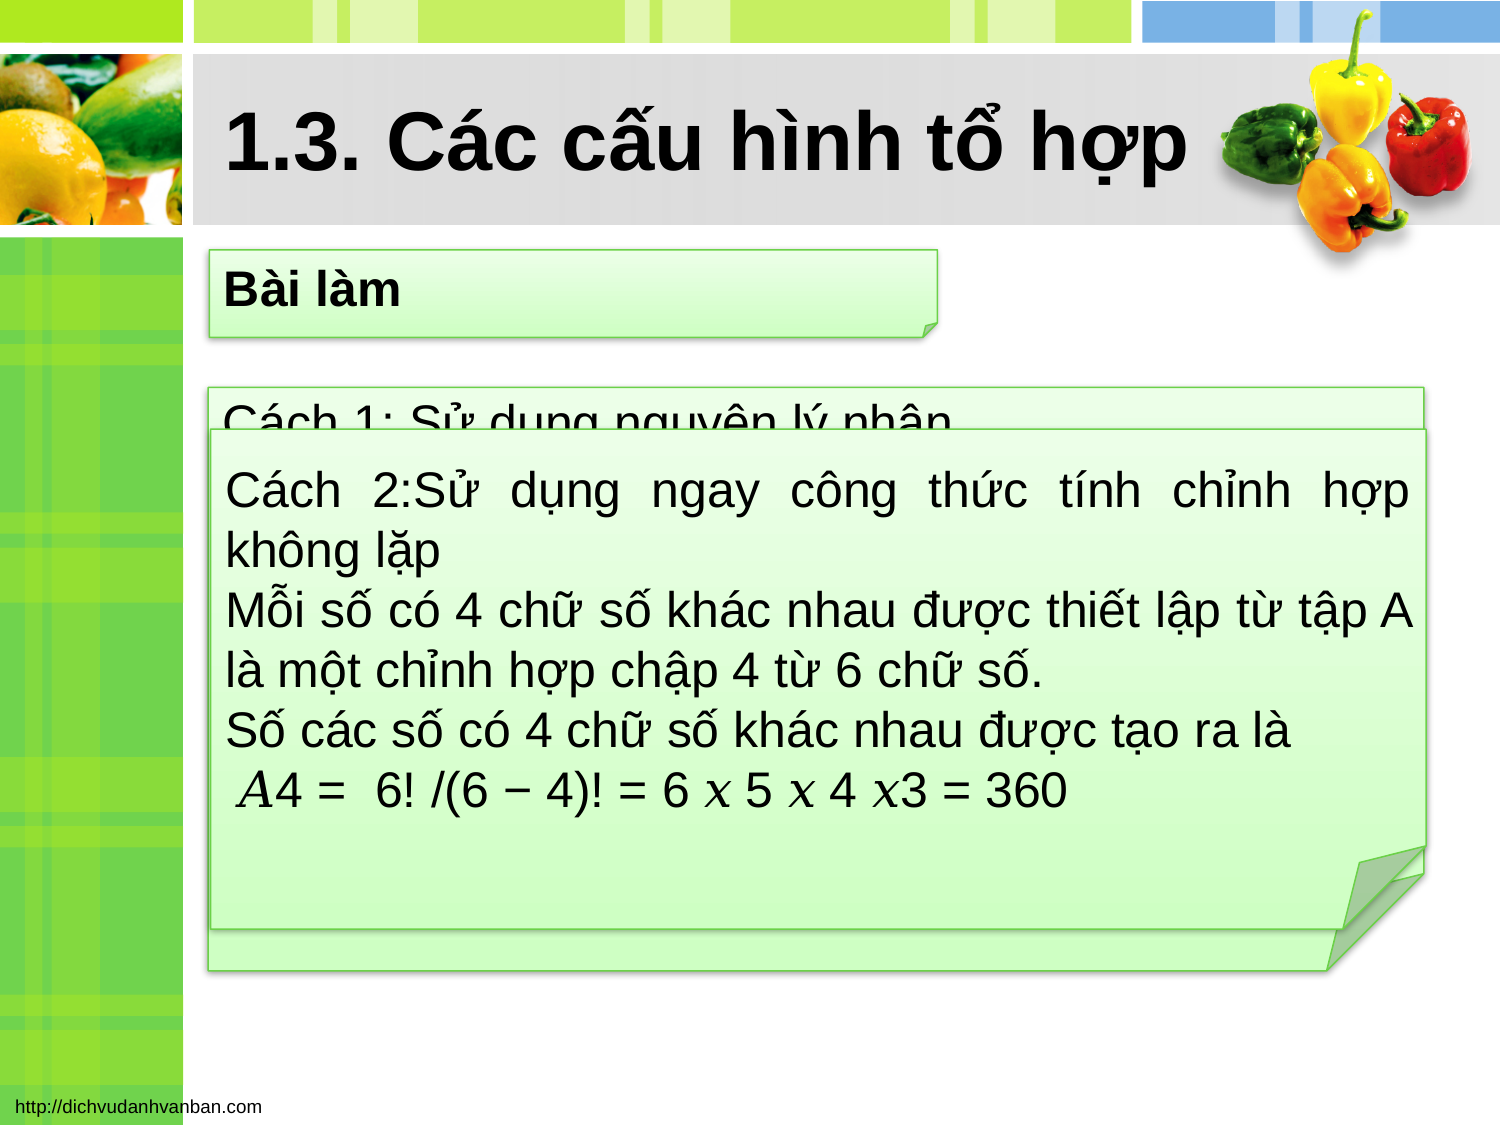

# 1.3. Các cấu hình tổ hợp
Bài làm
Cách 1: Sử dụng nguyên lý nhân
Ký hiệu số có 4 chữ số là 𝑎𝑏𝑐𝑑
Ta có 6 khả năng chọn số a từ tập A ={1, 3, 4,5, 6,7} Chỉ còn 5 khả năng chọn số b từ tập A –{a}
Chỉ còn 4 khả năng chọn số c từ tập A – {a, b}
Còn lại 3 khả năng chọn số d từ tập A – {a, b, c}
Vậy tất cả các số có 4 chữ số khác nhau được tạo ra từ tập A là 6 x 5 x 4 x 3 = 360 (số)
Cách 2:Sử dụng ngay công thức tính chỉnh hợp không lặp
Mỗi số có 4 chữ số khác nhau được thiết lập từ tập A là một chỉnh hợp chập 4 từ 6 chữ số.
Số các số có 4 chữ số khác nhau được tạo ra là
 𝐴4 =	6! /(6 − 4)! = 6 𝑥 5 𝑥 4 𝑥3 = 360